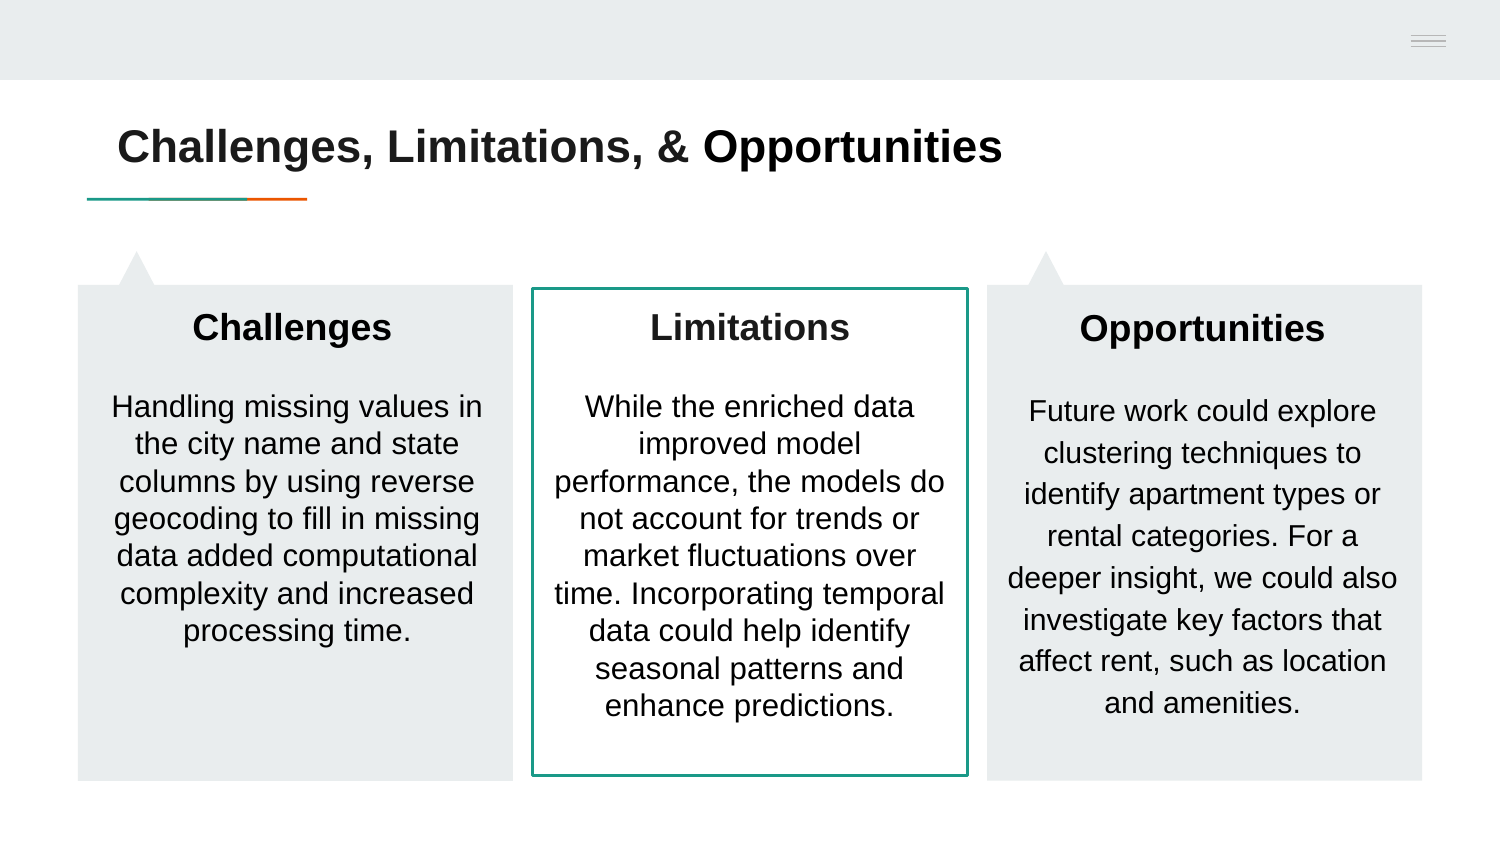

# Challenges, Limitations, & Opportunities

Challenges

Handling missing values in the city name and state columns by using reverse geocoding to fill in missing data added computational complexity and increased processing time.
Limitations

While the enriched data improved model performance, the models do not account for trends or market fluctuations over time. Incorporating temporal data could help identify seasonal patterns and enhance predictions.

Opportunities

Future work could explore clustering techniques to identify apartment types or rental categories. For a deeper insight, we could also investigate key factors that affect rent, such as location and amenities.
03
01
02